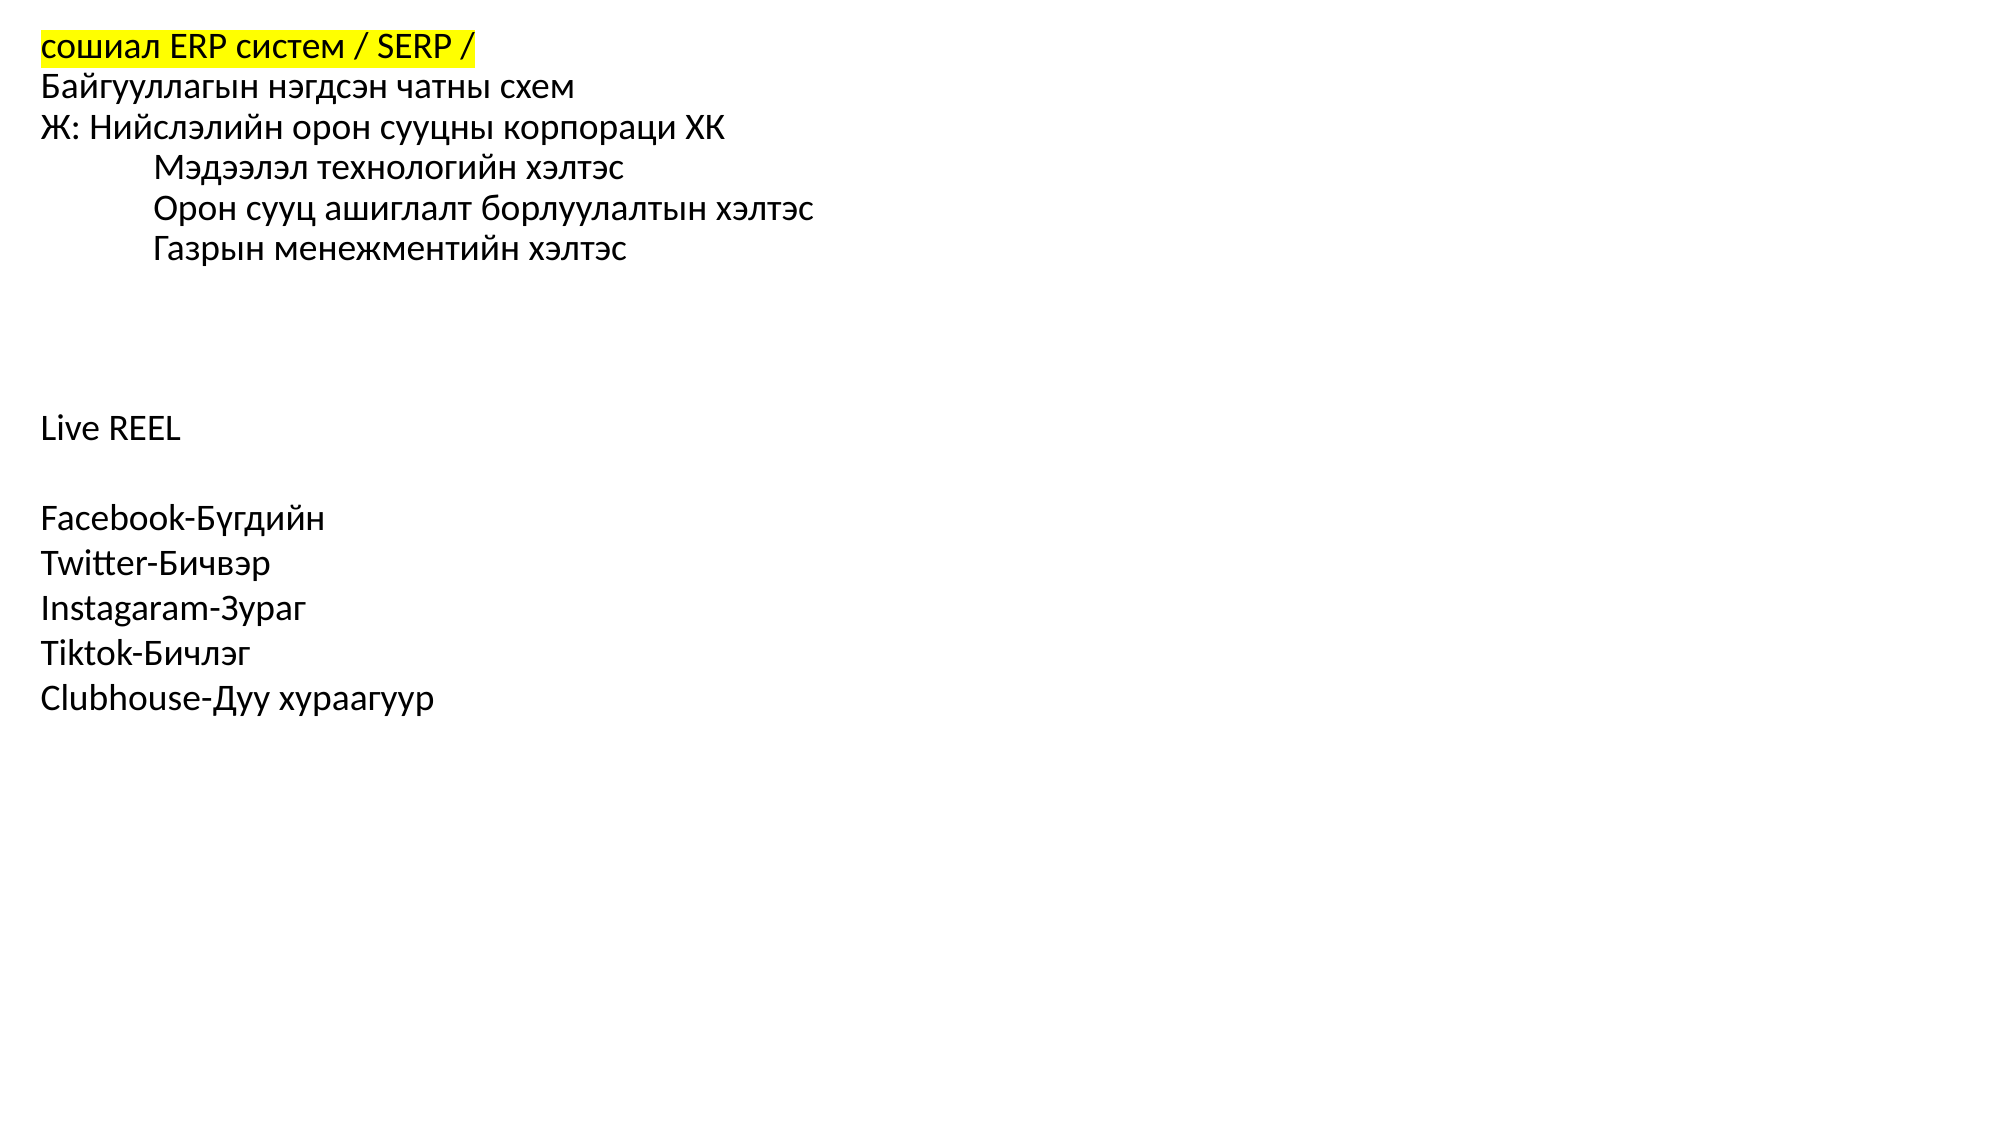

# сошиал ERP систем / SERP / Байгууллагын нэгдсэн чатны схем Ж: Нийслэлийн орон сууцны корпораци ХК Мэдээлэл технологийн хэлтэс Орон сууц ашиглалт борлуулалтын хэлтэс Газрын менежментийн хэлтэс
Live REEL

Facebook-Бүгдийн
Twitter-Бичвэр
Instagaram-Зураг
Tiktok-Бичлэг
Clubhouse-Дуу хураагуур